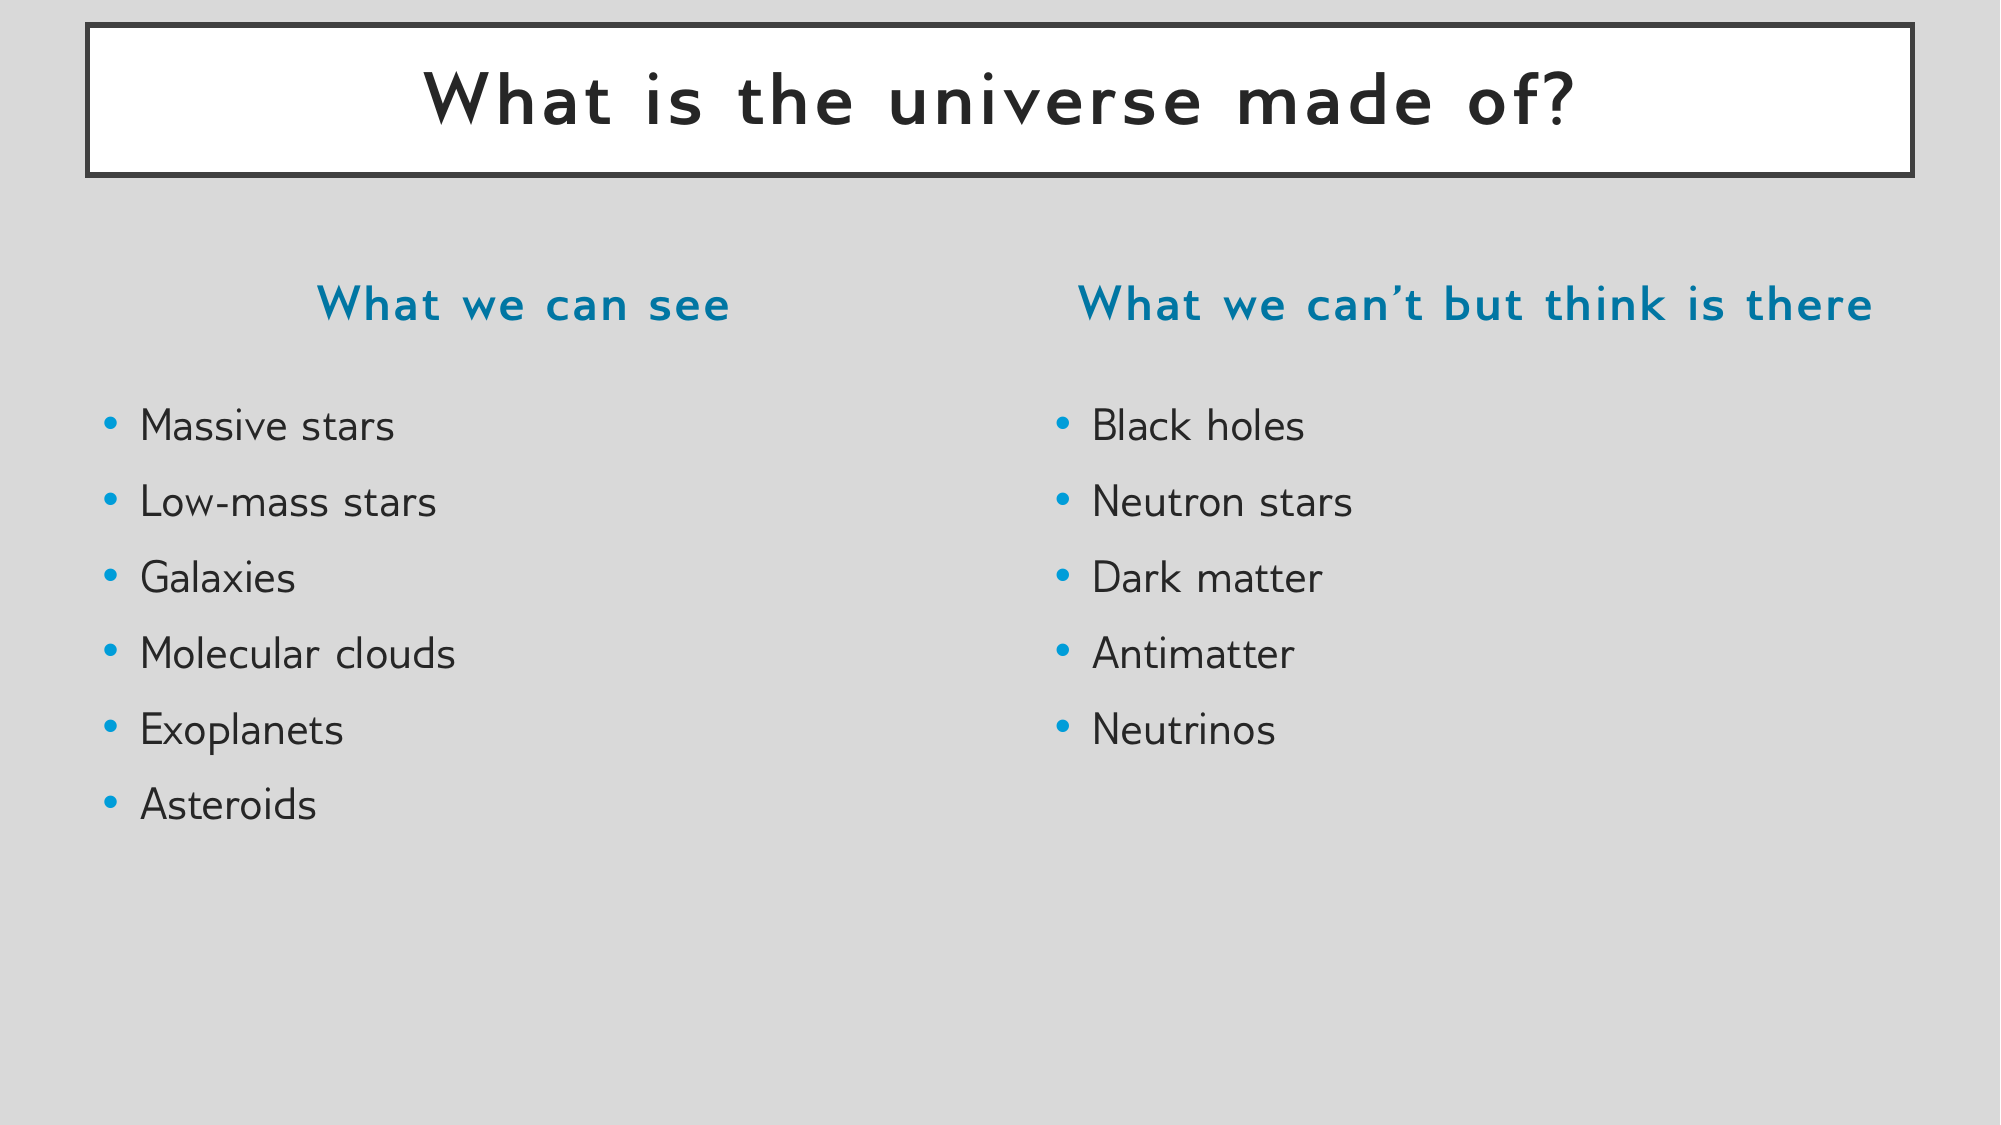

# What is the universe made of?
What we can see
What we can’t but think is there
Massive stars
Low-mass stars
Galaxies
Molecular clouds
Exoplanets
Asteroids

Black holes
Neutron stars
Dark matter
Antimatter
Neutrinos